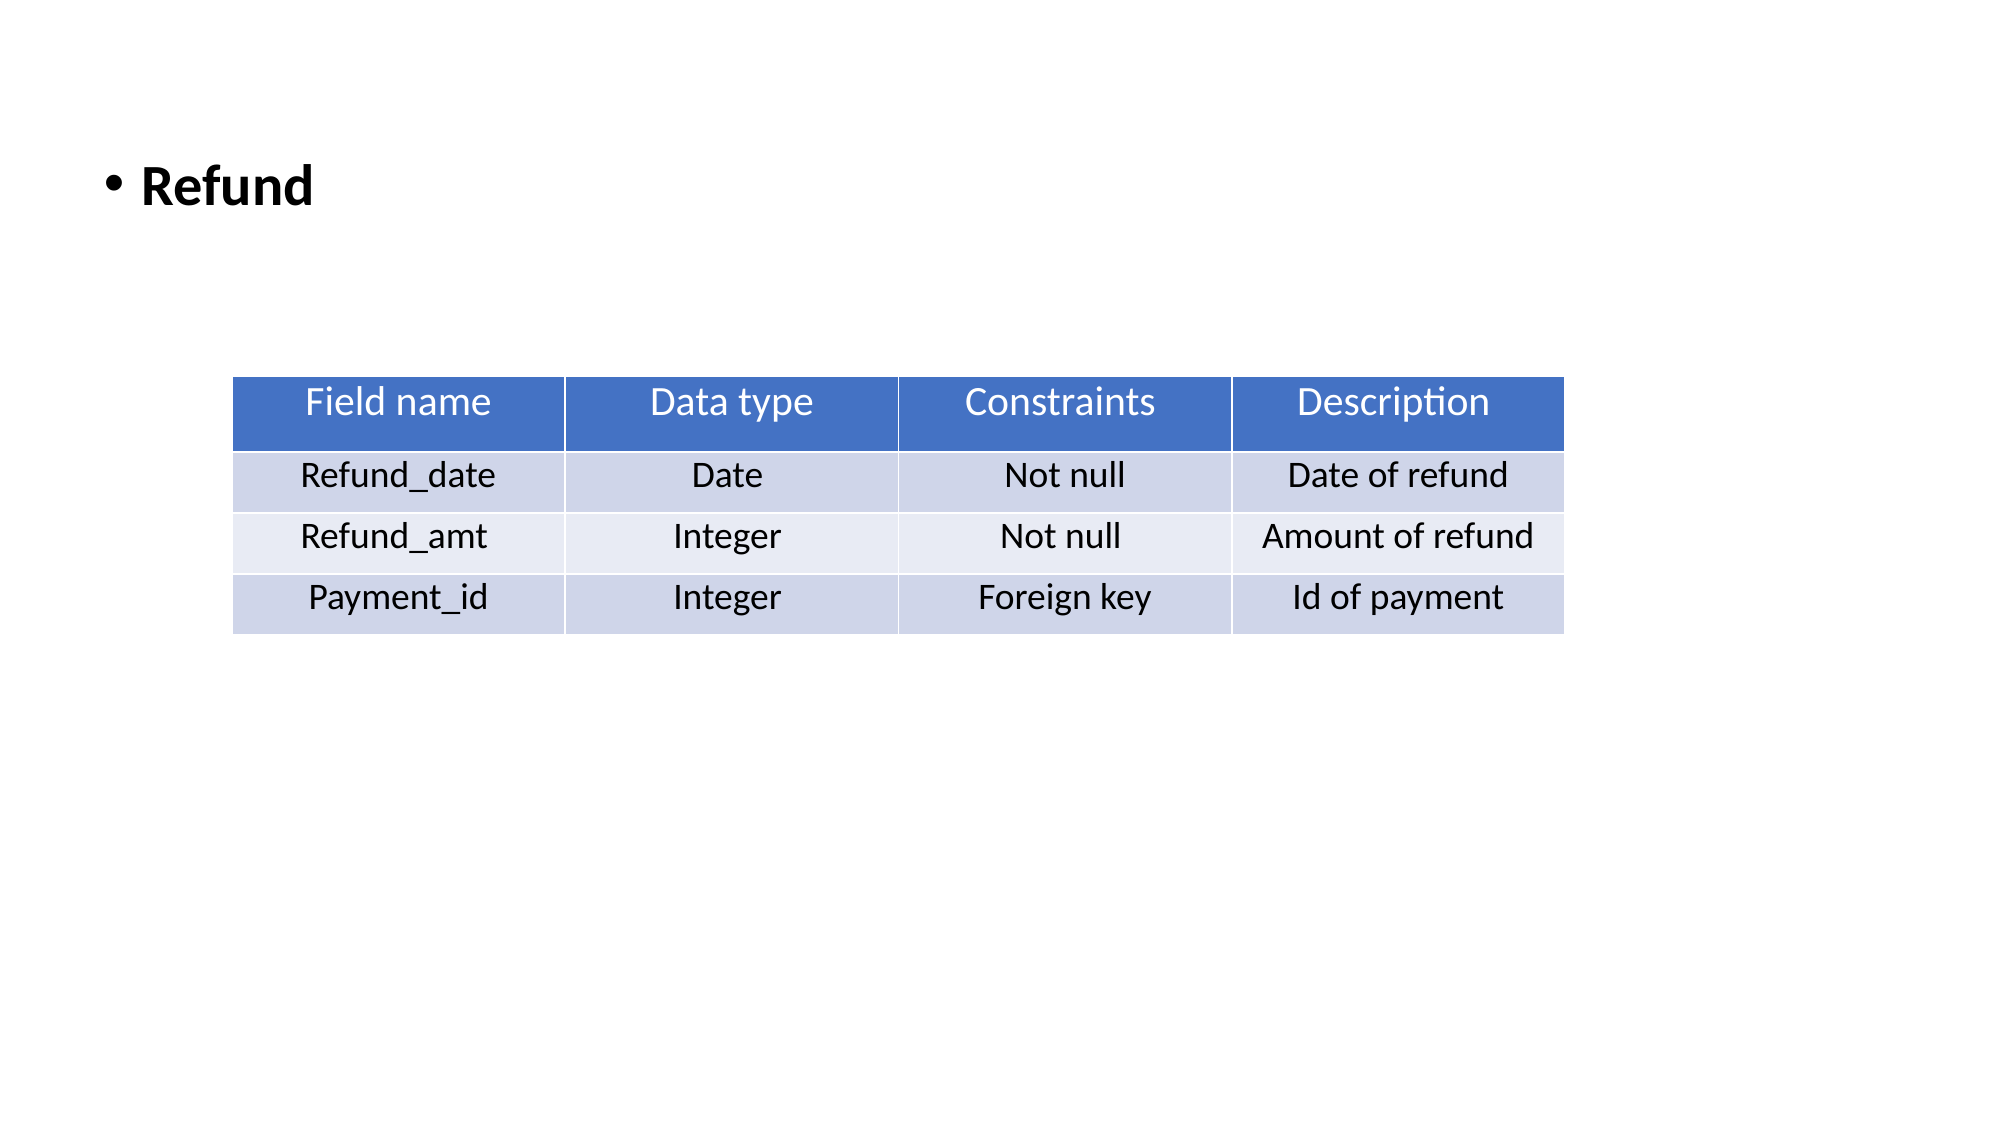

Refund

| Field name | Data type | Constraints | Description |
| --- | --- | --- | --- |
| Refund\_date | Date | Not null | Date of refund |
| Refund\_amt | Integer | Not null | Amount of refund |
| Payment\_id | Integer | Foreign key | Id of payment |